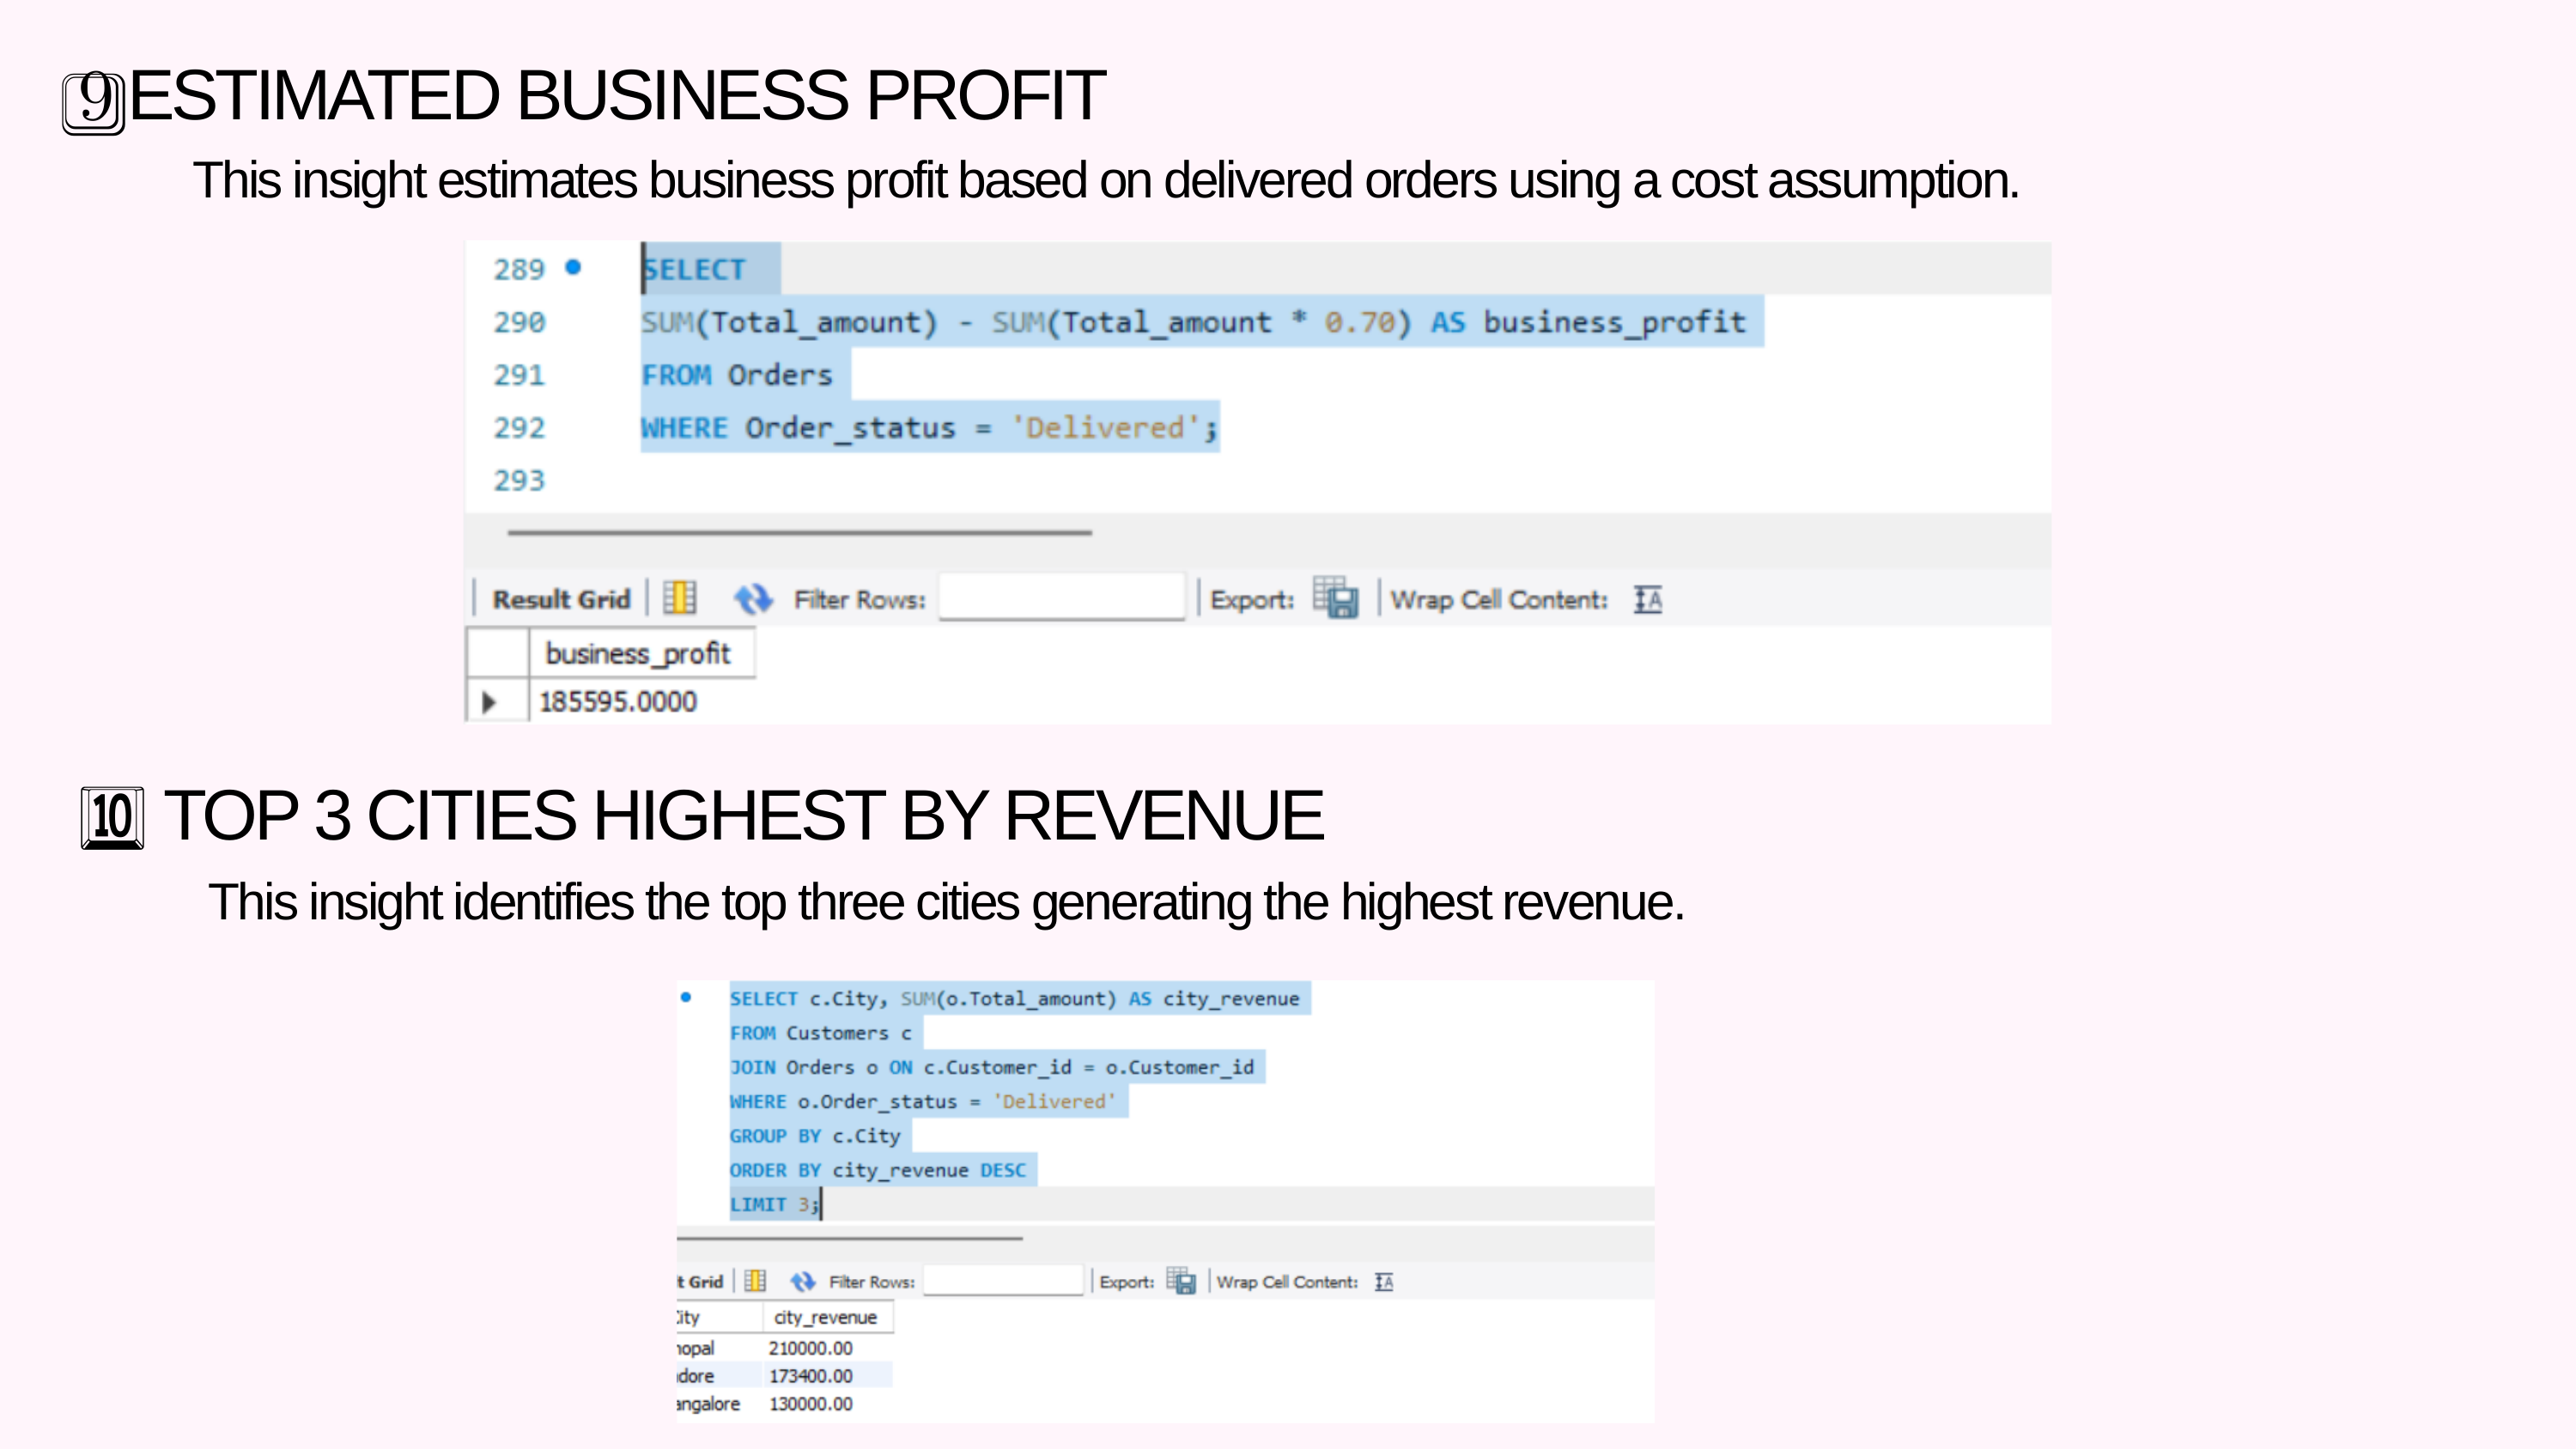

9️⃣ ESTIMATED BUSINESS PROFIT

This insight estimates business profit based on delivered orders using a cost assumption.

🔟 TOP 3 CITIES HIGHEST BY REVENUE

This insight identifies the top three cities generating the highest revenue.